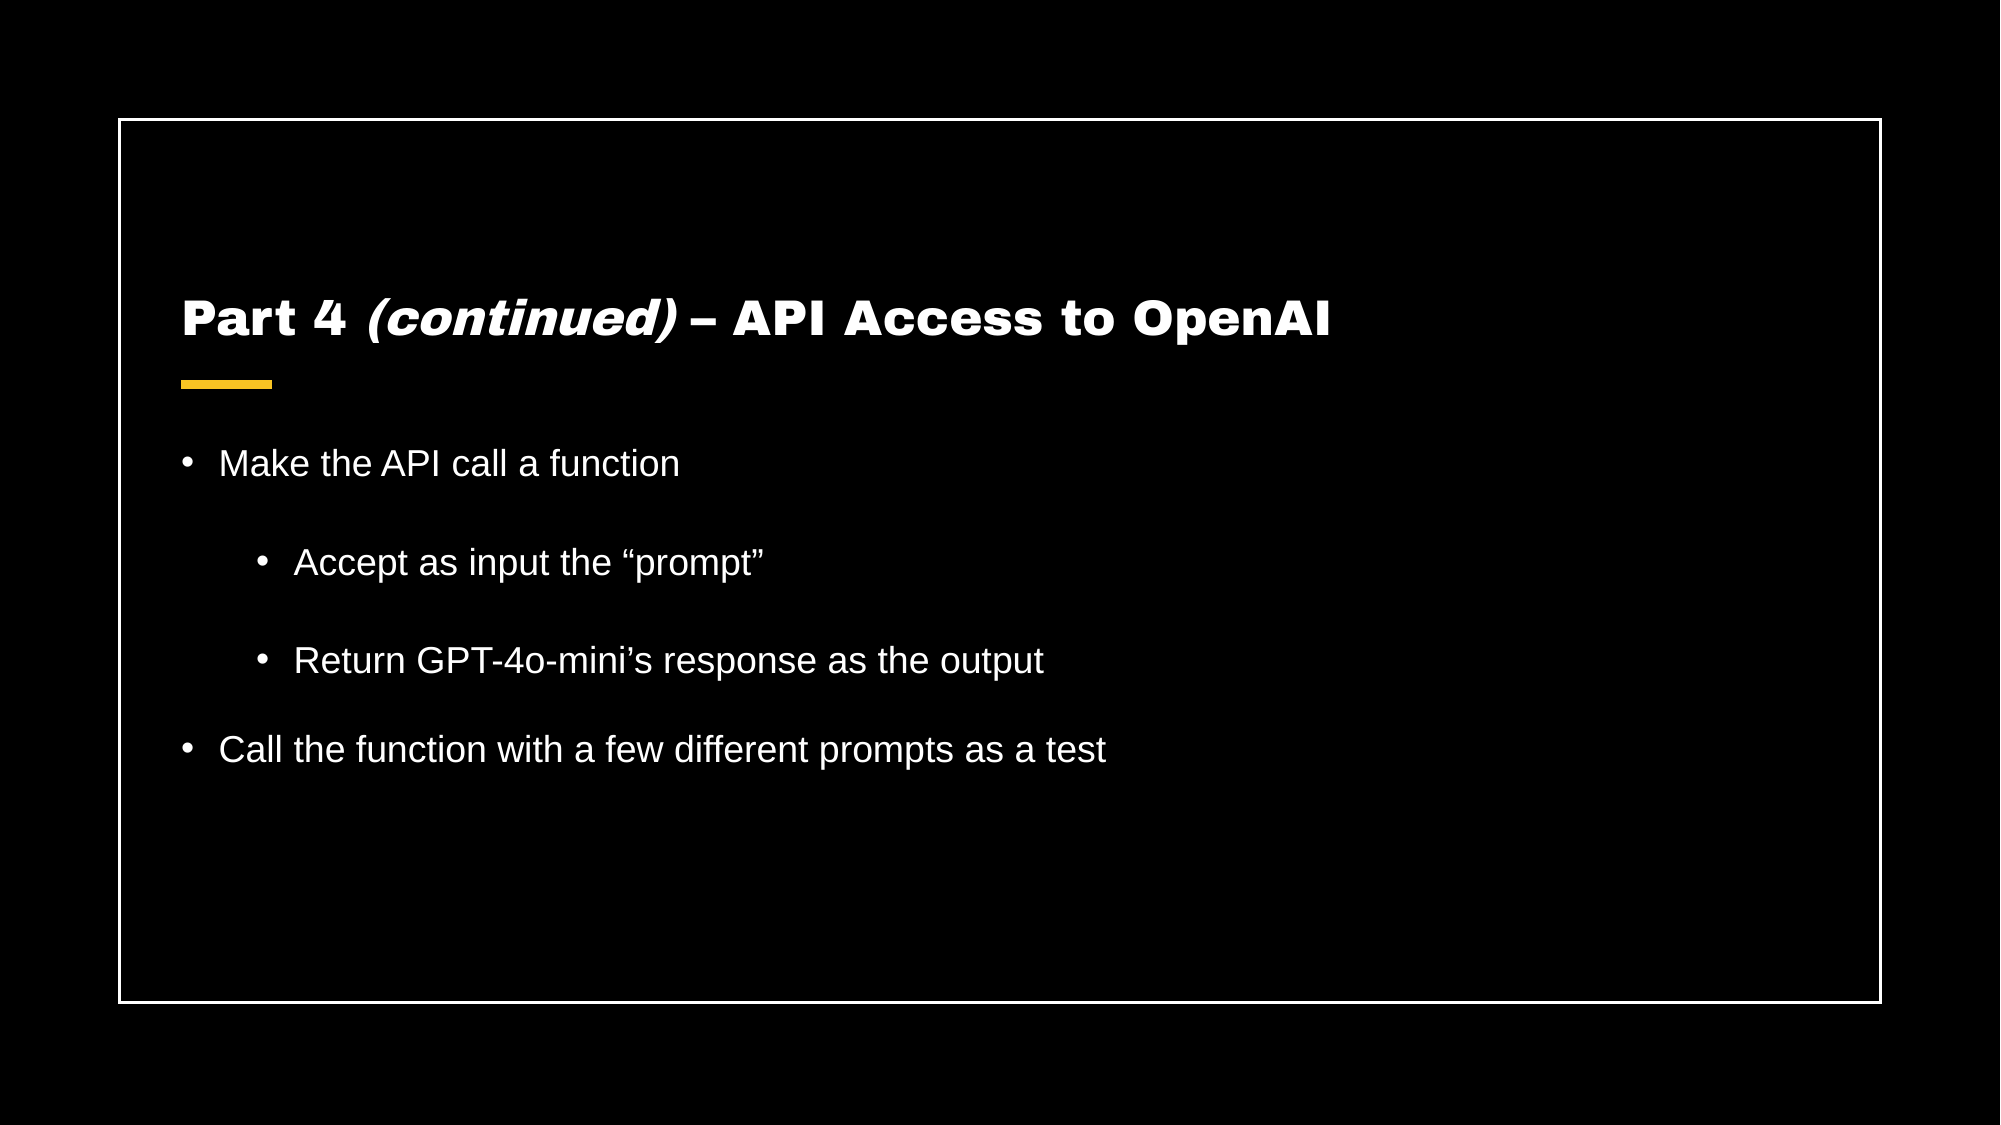

# Part 4 (continued) – API Access to OpenAI
Make the API call a function
Accept as input the “prompt”
Return GPT-4o-mini’s response as the output
Call the function with a few different prompts as a test